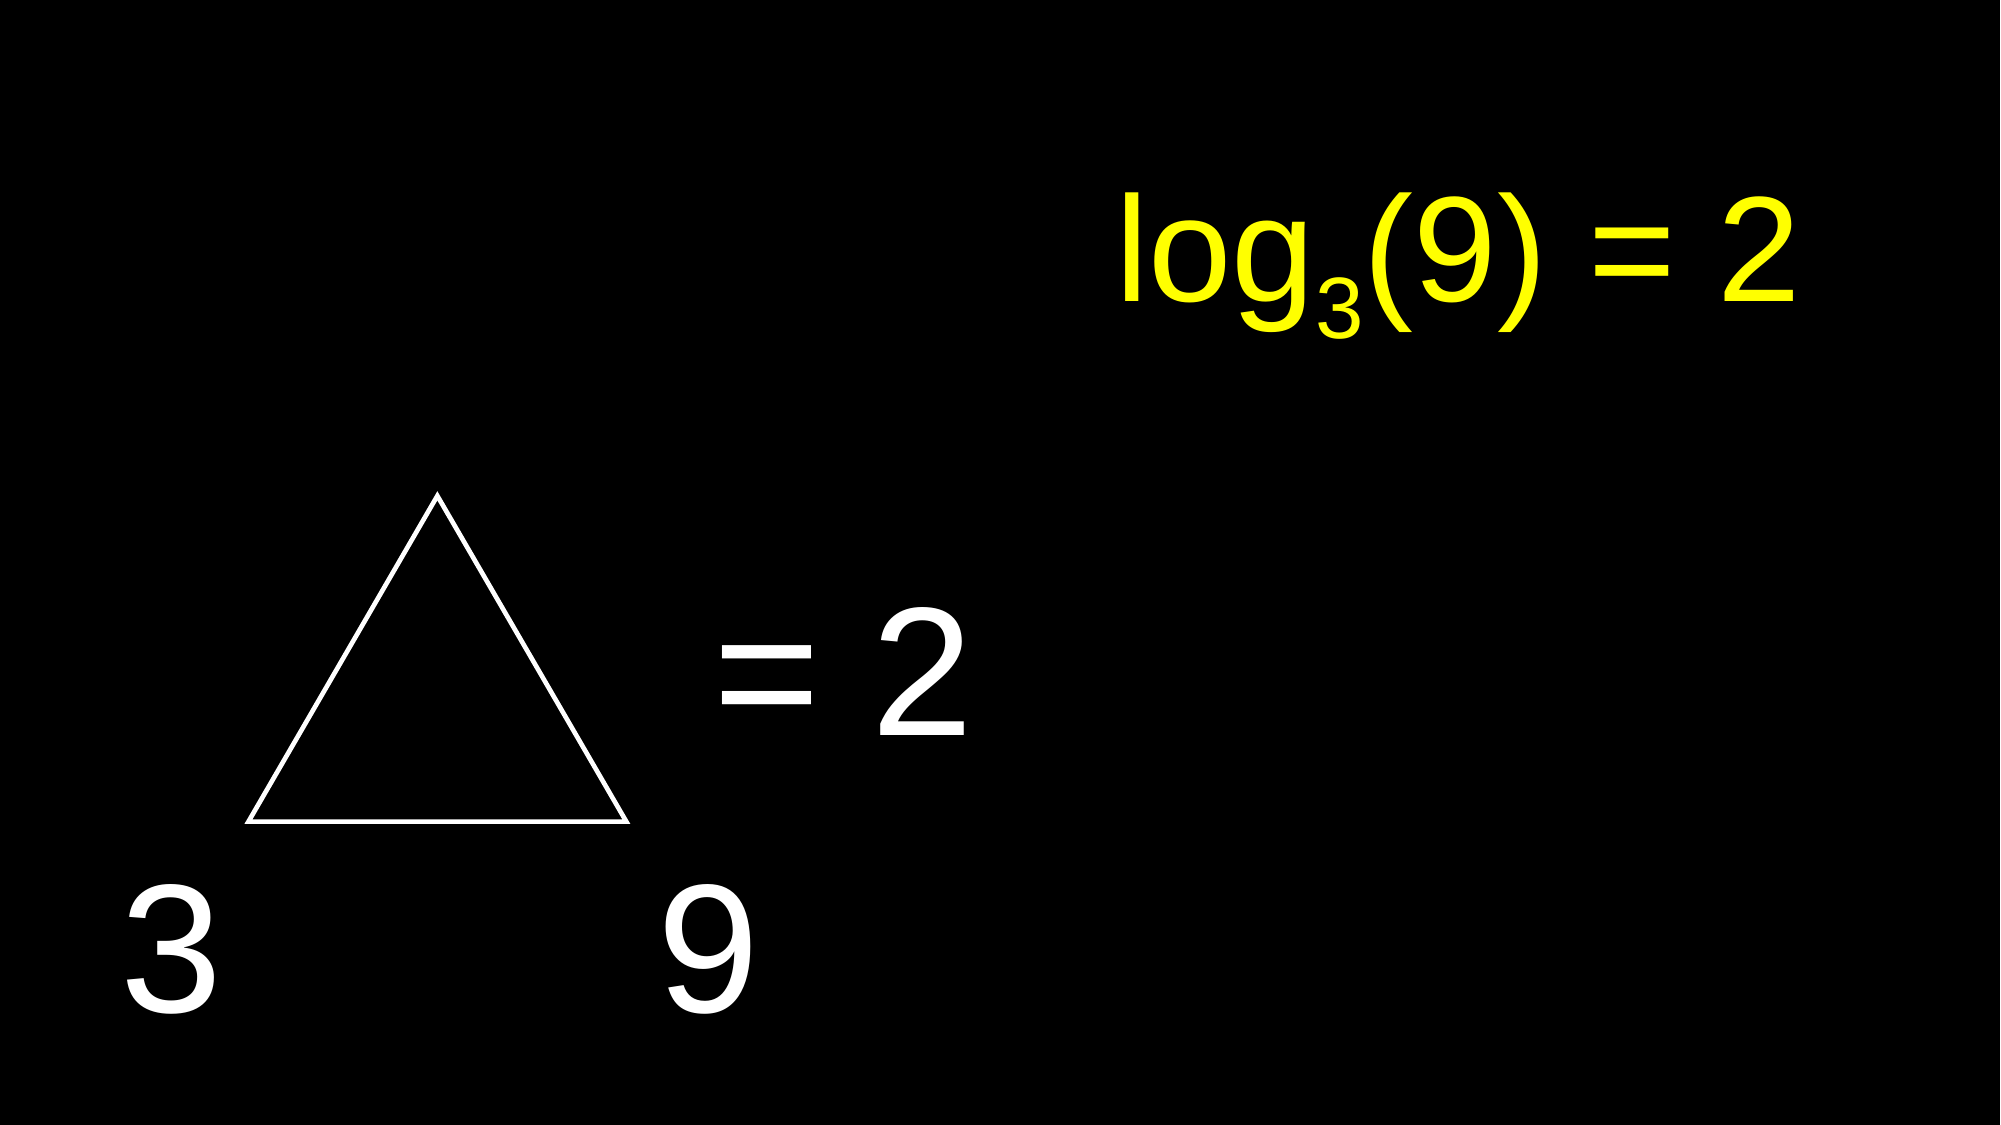

log3(9) = 2

= 2
3
9